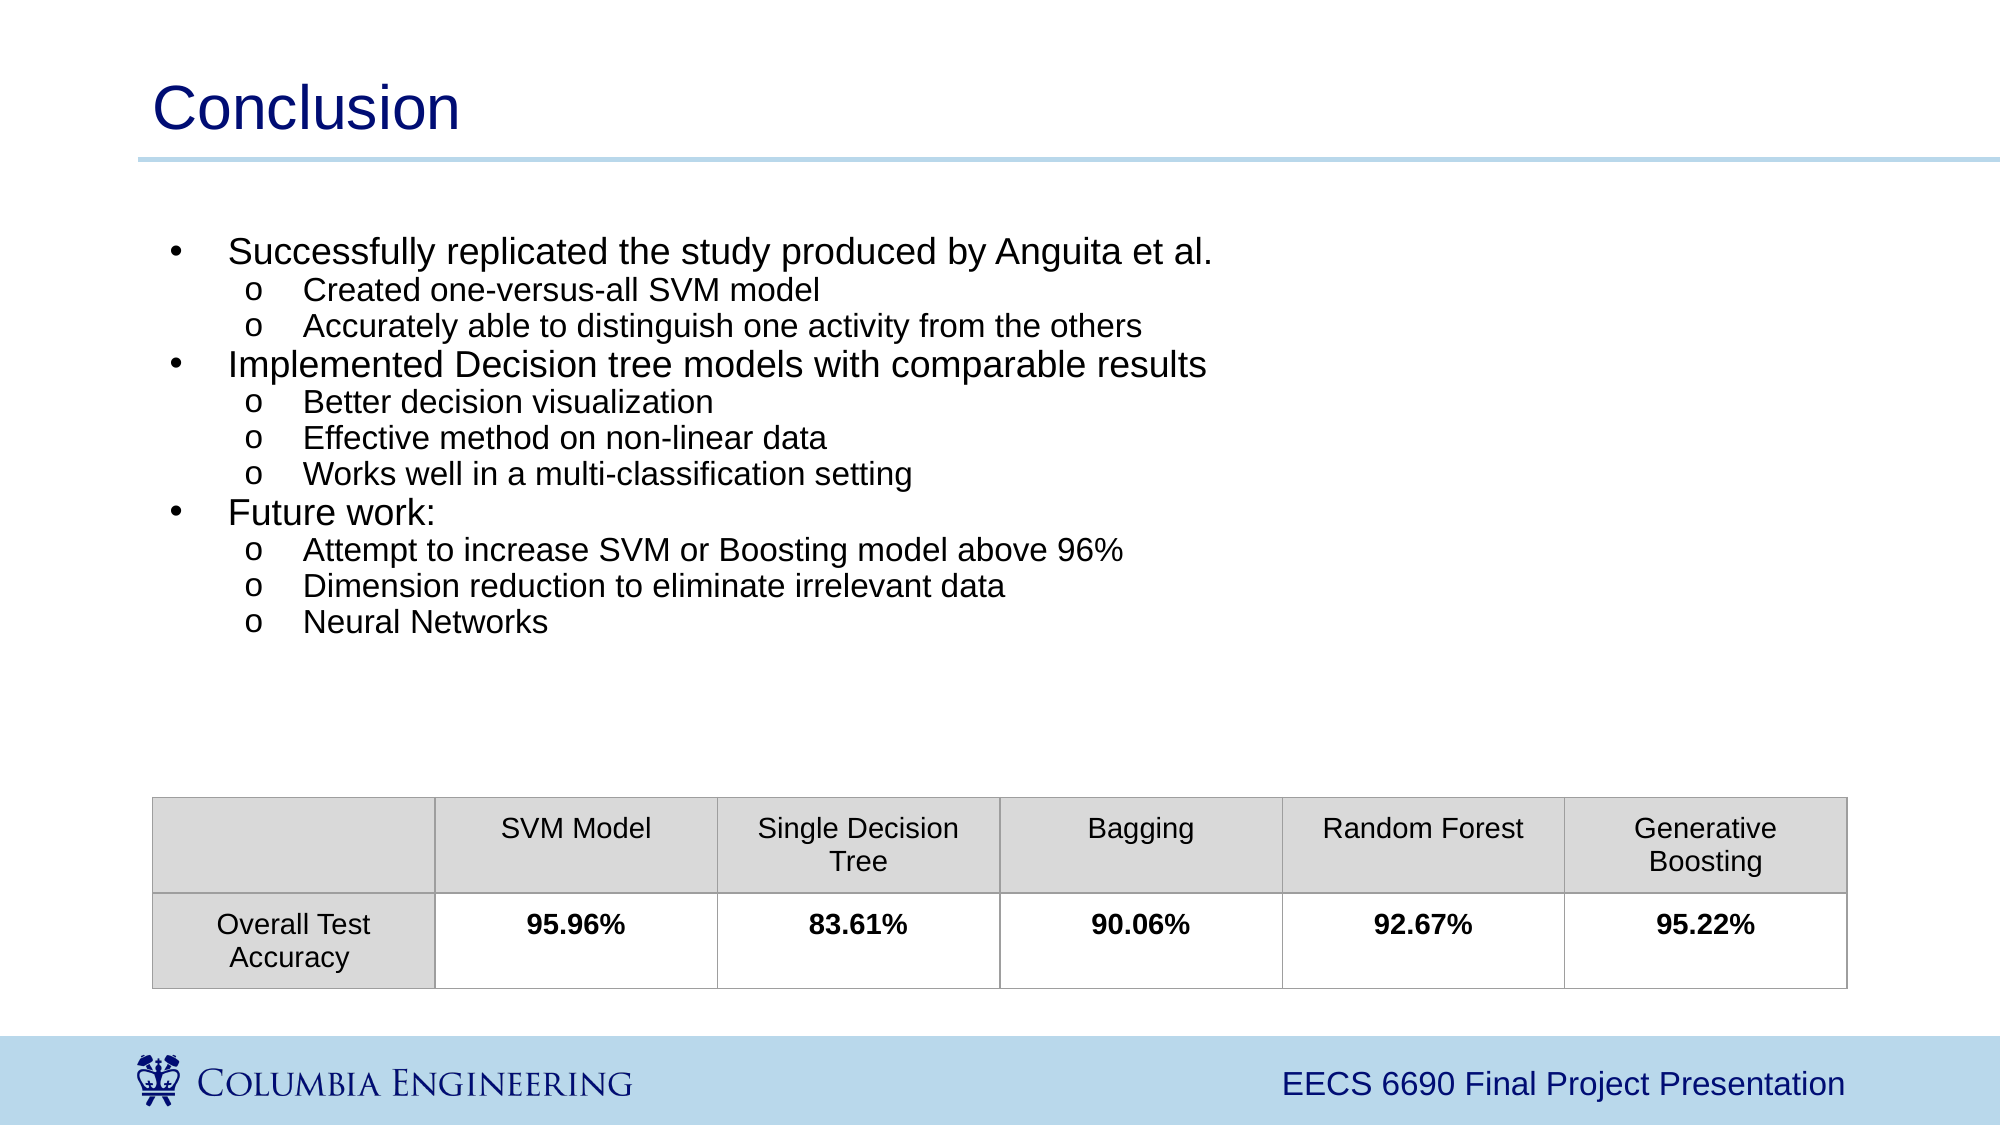

# Conclusion
Successfully replicated the study produced by Anguita et al.
Created one-versus-all SVM model
Accurately able to distinguish one activity from the others
Implemented Decision tree models with comparable results
Better decision visualization
Effective method on non-linear data
Works well in a multi-classification setting
Future work:
Attempt to increase SVM or Boosting model above 96%
Dimension reduction to eliminate irrelevant data
Neural Networks
|  | SVM Model | Single Decision Tree | Bagging | Random Forest | Generative Boosting |
| --- | --- | --- | --- | --- | --- |
| Overall Test Accuracy | 95.96% | 83.61% | 90.06% | 92.67% | 95.22% |
EECS 6690 Final Project Presentation